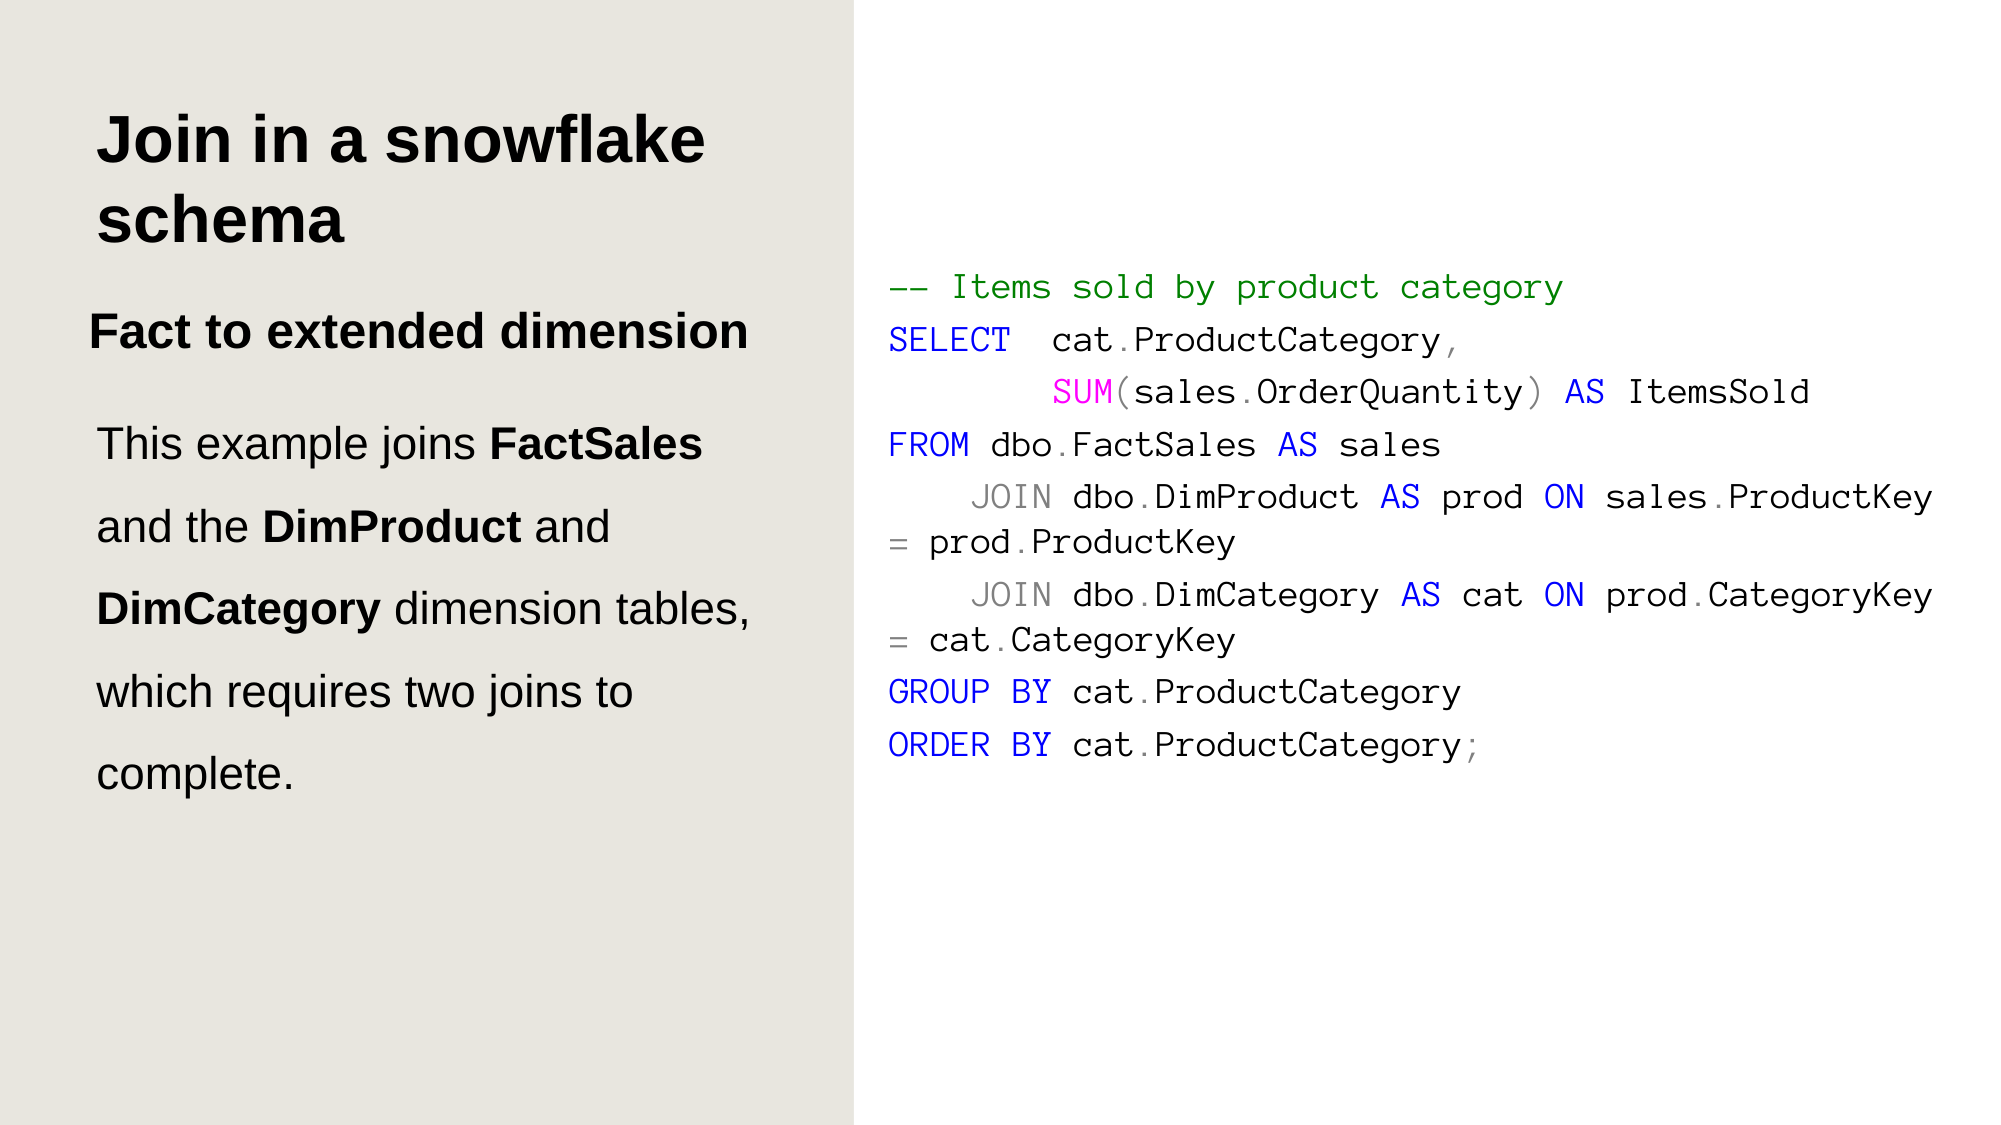

# Join in a snowflake schema
-- Items sold by product category
SELECT  cat.ProductCategory,
        SUM(sales.OrderQuantity) AS ItemsSold
FROM dbo.FactSales AS sales
    JOIN dbo.DimProduct AS prod ON sales.ProductKey = prod.ProductKey
    JOIN dbo.DimCategory AS cat ON prod.CategoryKey = cat.CategoryKey
GROUP BY cat.ProductCategory
ORDER BY cat.ProductCategory;
Fact to extended dimension
This example joins FactSales and the DimProduct and DimCategory dimension tables, which requires two joins to complete.